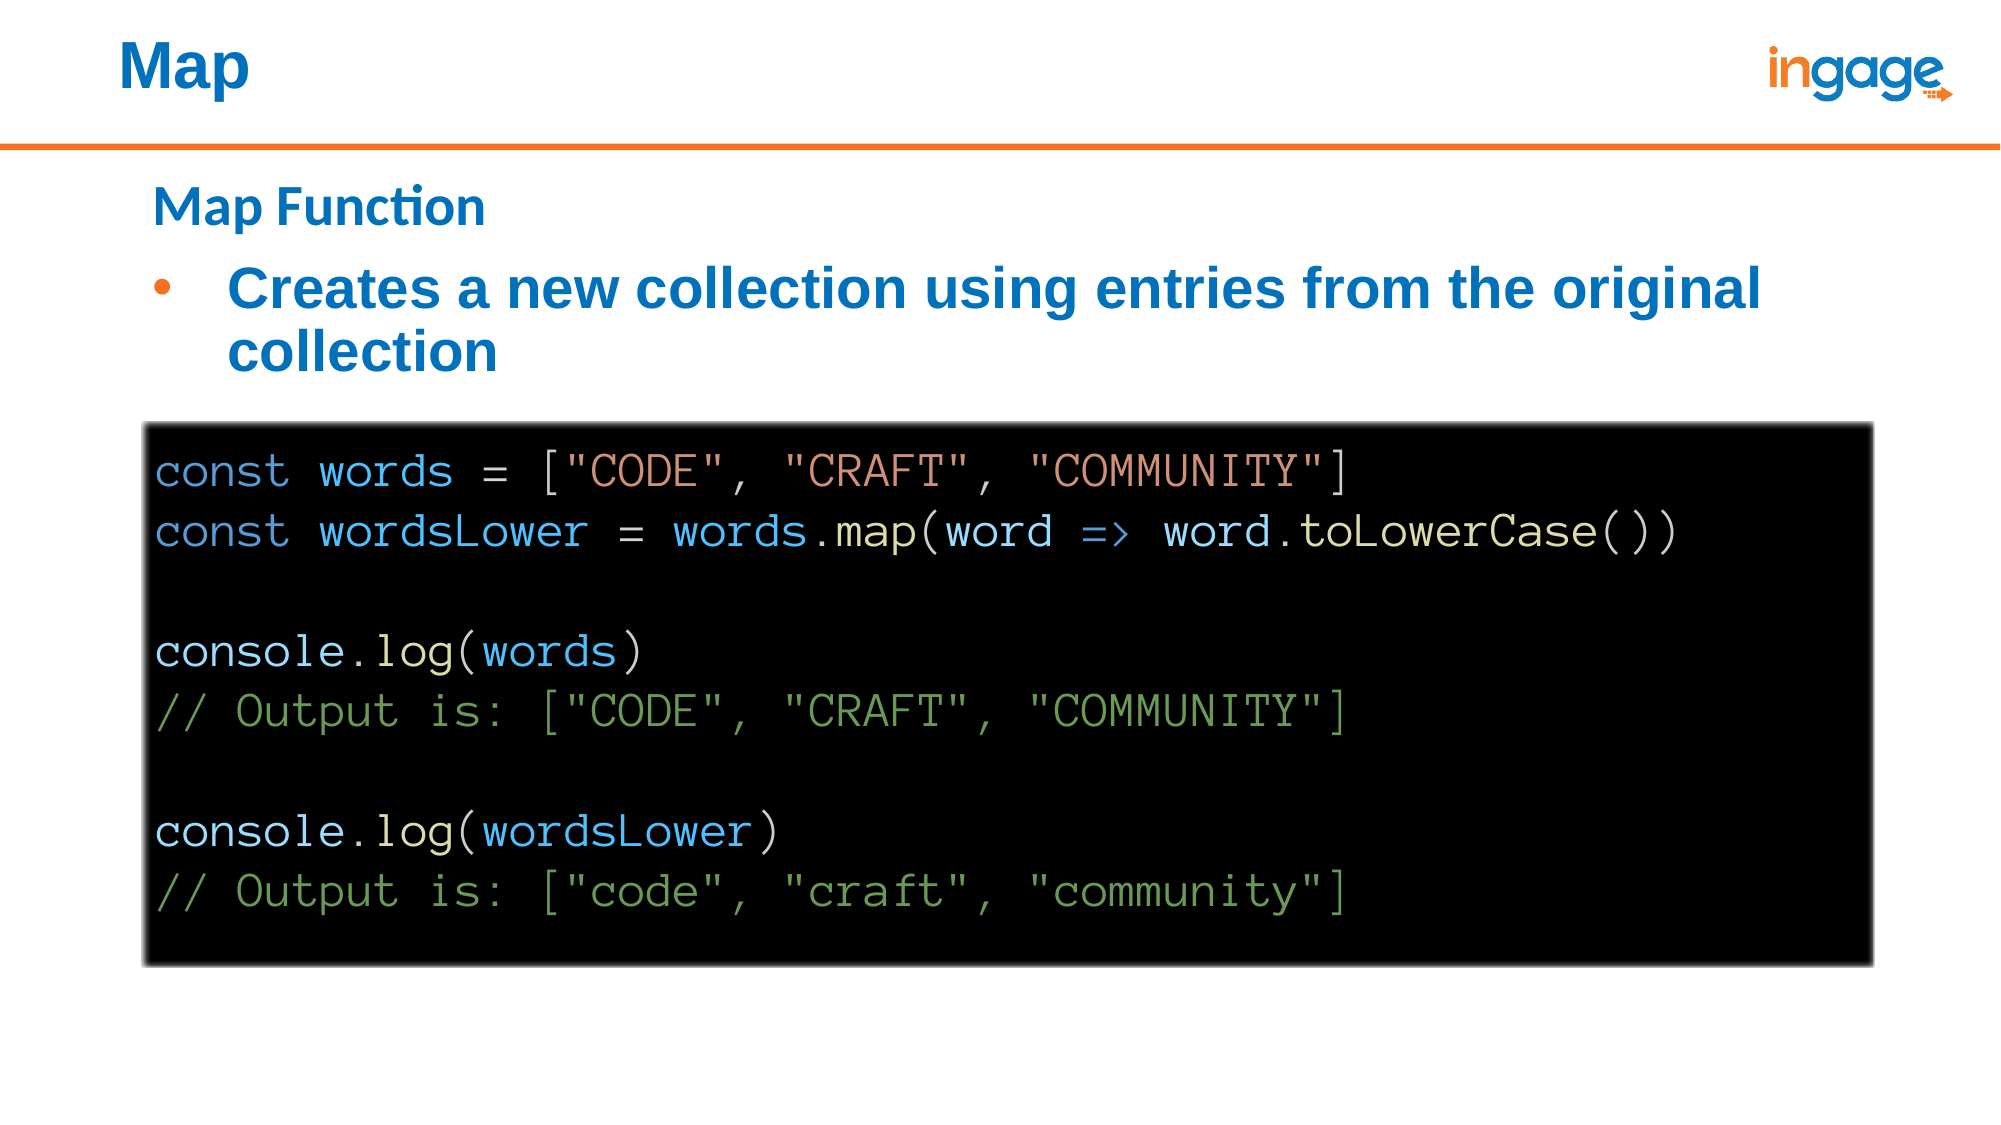

# Map
Map Function
Creates a new collection using entries from the original collection

const words = ["CODE", "CRAFT", "COMMUNITY"]
const wordsLower = words.map(word => word.toLowerCase())

console.log(words)
// Output is: ["CODE", "CRAFT", "COMMUNITY"]

console.log(wordsLower)
// Output is: ["code", "craft", "community"]